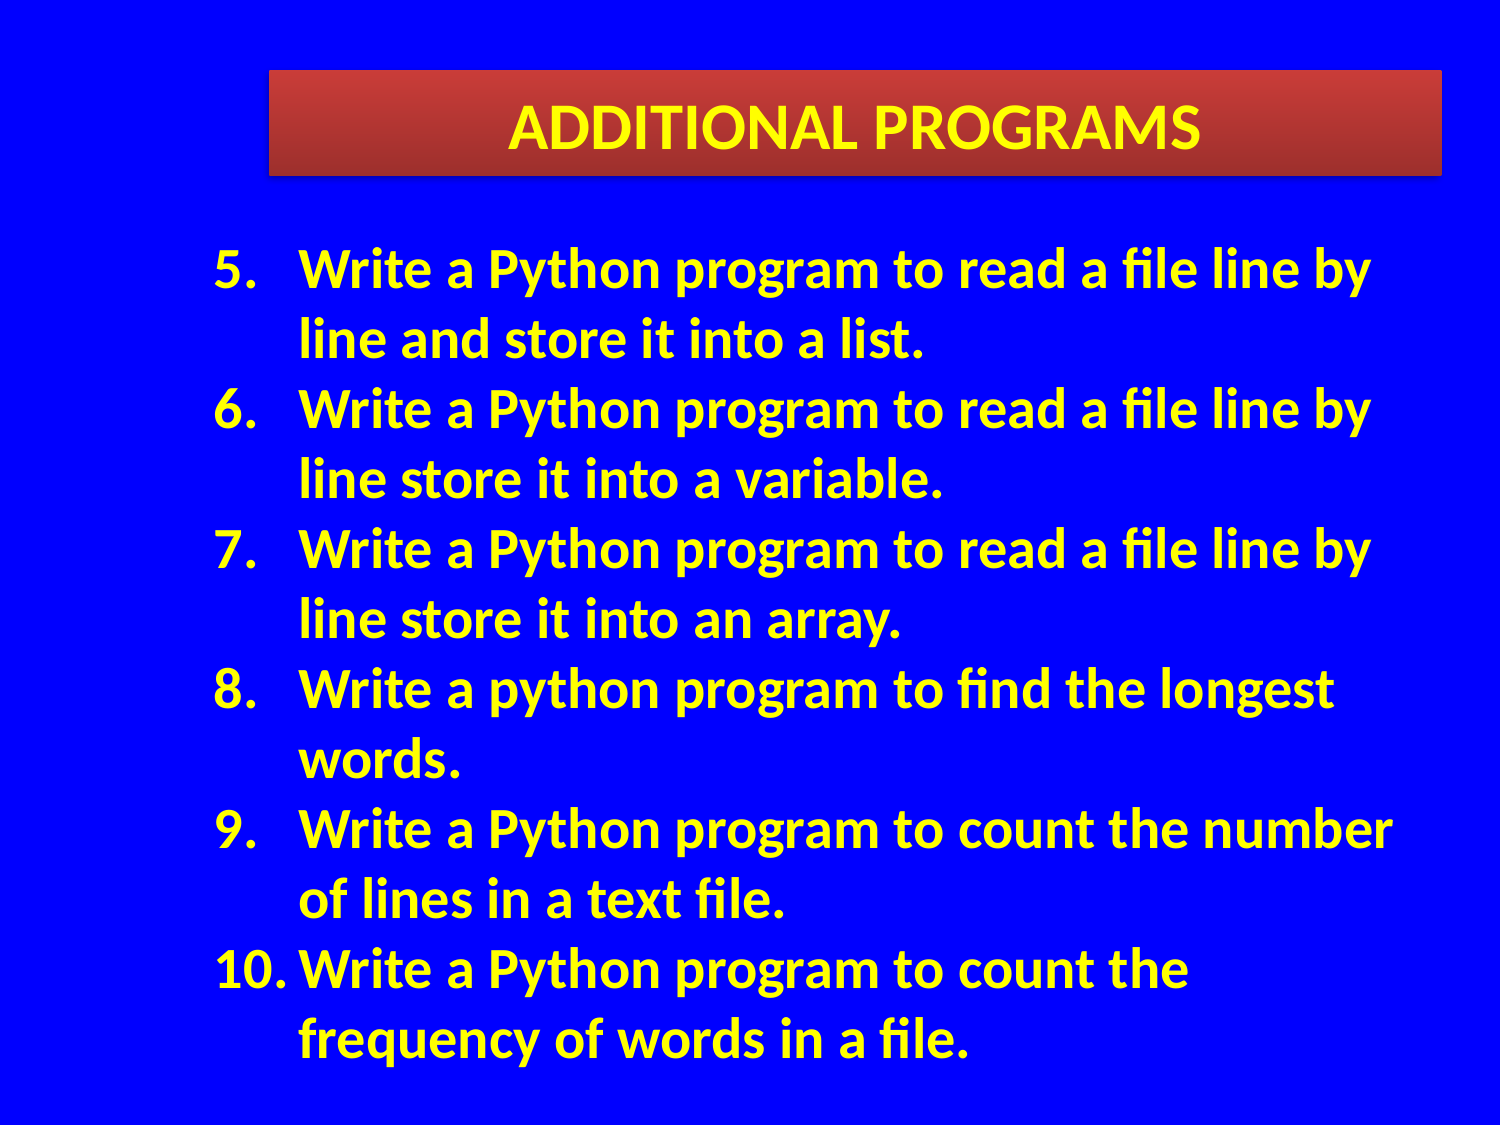

ADDITIONAL PROGRAMS
Write a Python program to read a file line by line and store it into a list.
Write a Python program to read a file line by line store it into a variable.
Write a Python program to read a file line by line store it into an array.
Write a python program to find the longest words.
Write a Python program to count the number of lines in a text file.
Write a Python program to count the frequency of words in a file.

Write a Python program to get the file size of a plain file
 Write a Python program to write a list to a file.
Write a Python program to copy the contents of a file to another file.
Write a Python program to combine each line from first file with the corresponding line in second file.
Write a Python program to read a random line from a file.
Write a Python program to assess if a file is closed or not.
Write a Python program to remove newline characters from a file.